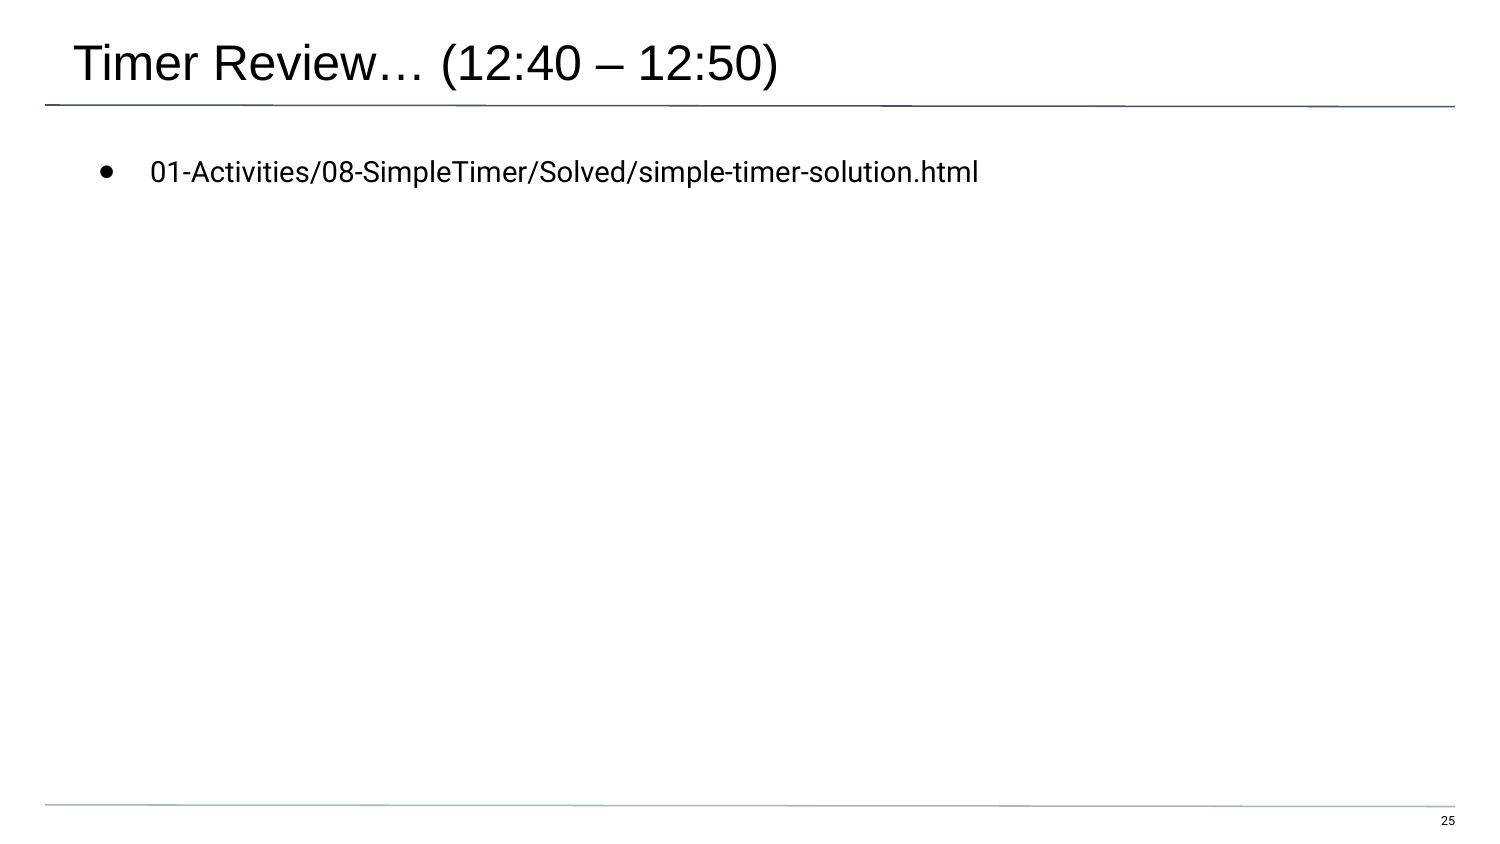

# Timer Review… (12:40 – 12:50)

01-Activities/08-SimpleTimer/Solved/simple-timer-solution.html